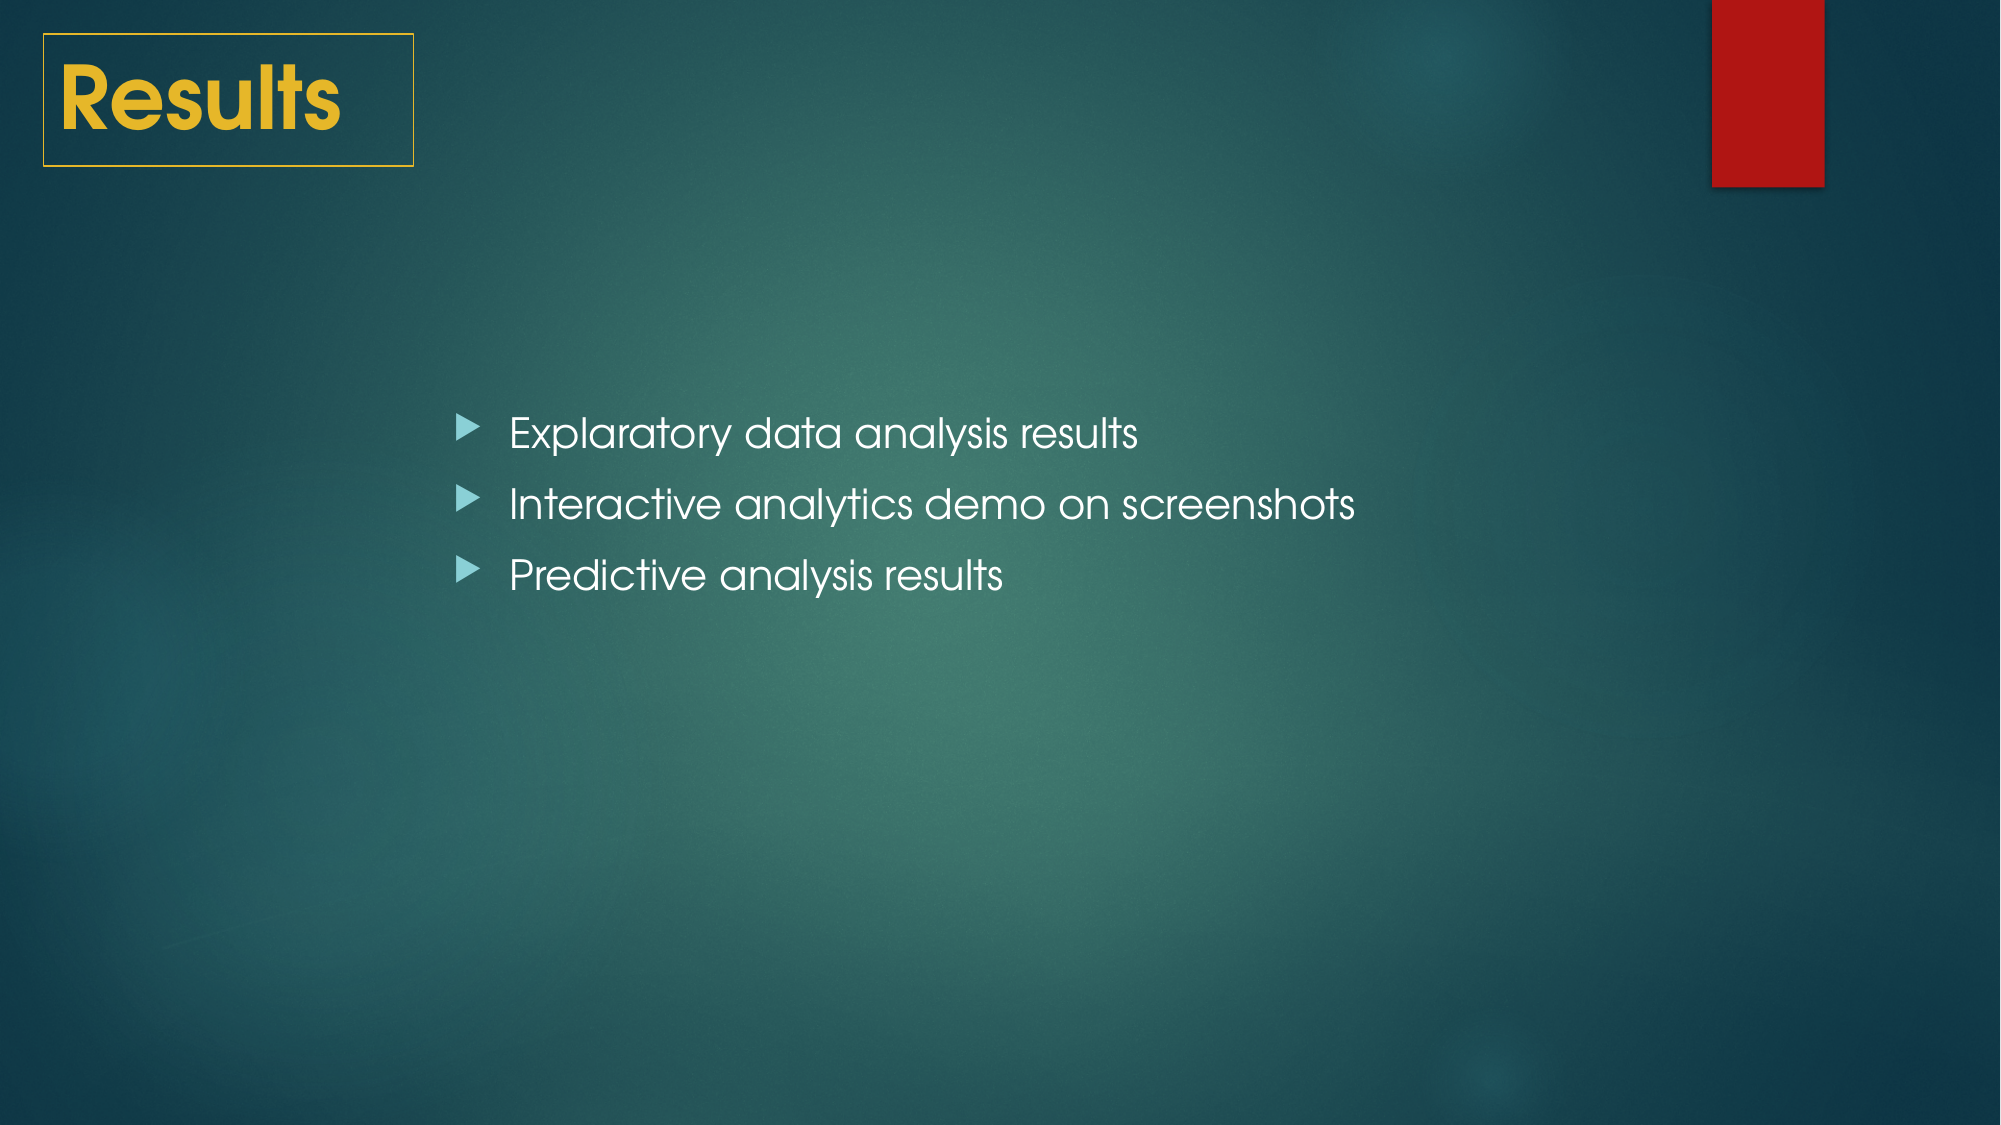

# Results
Explaratory data analysis results
Interactive analytics demo on screenshots
Predictive analysis results